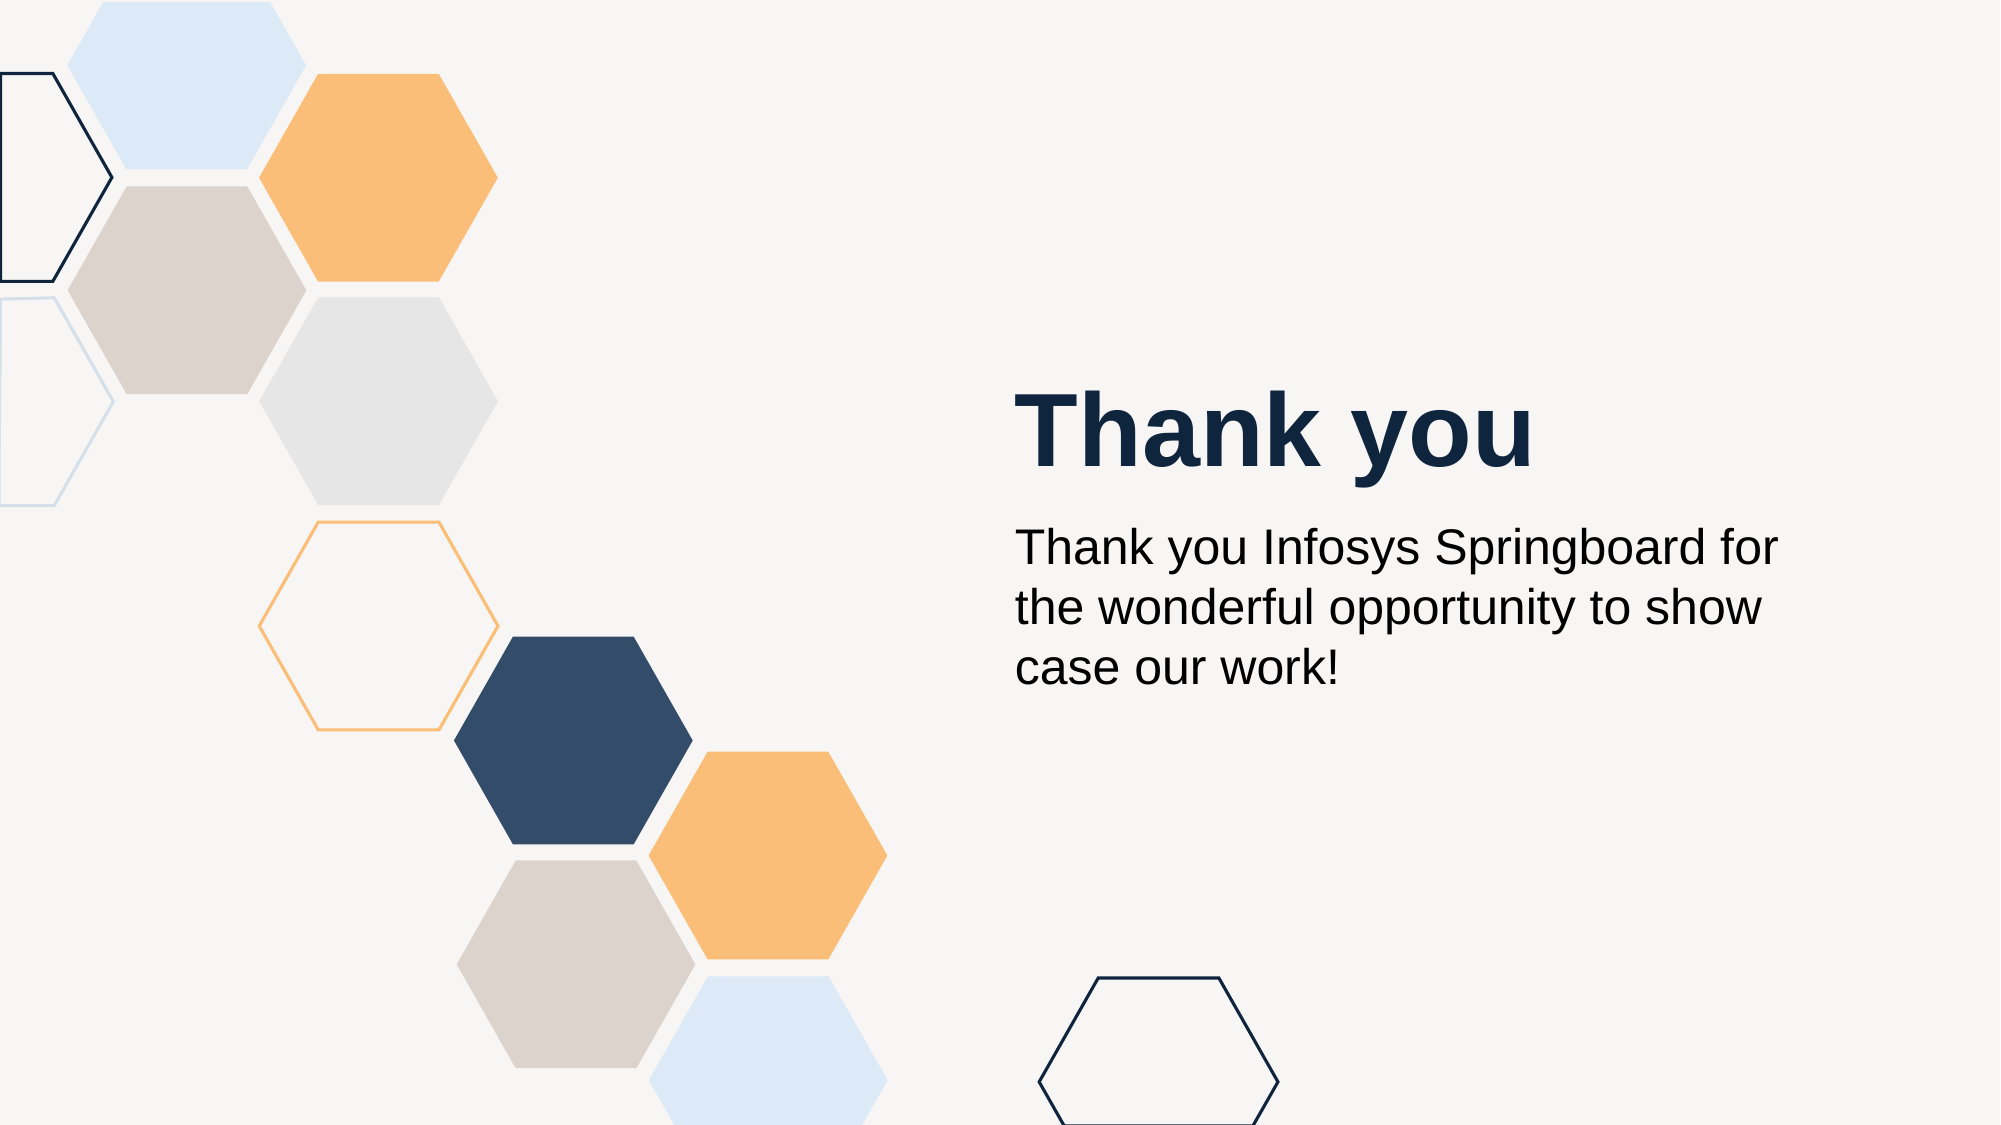

# Thank you
Thank you Infosys Springboard for the wonderful opportunity to show case our work!